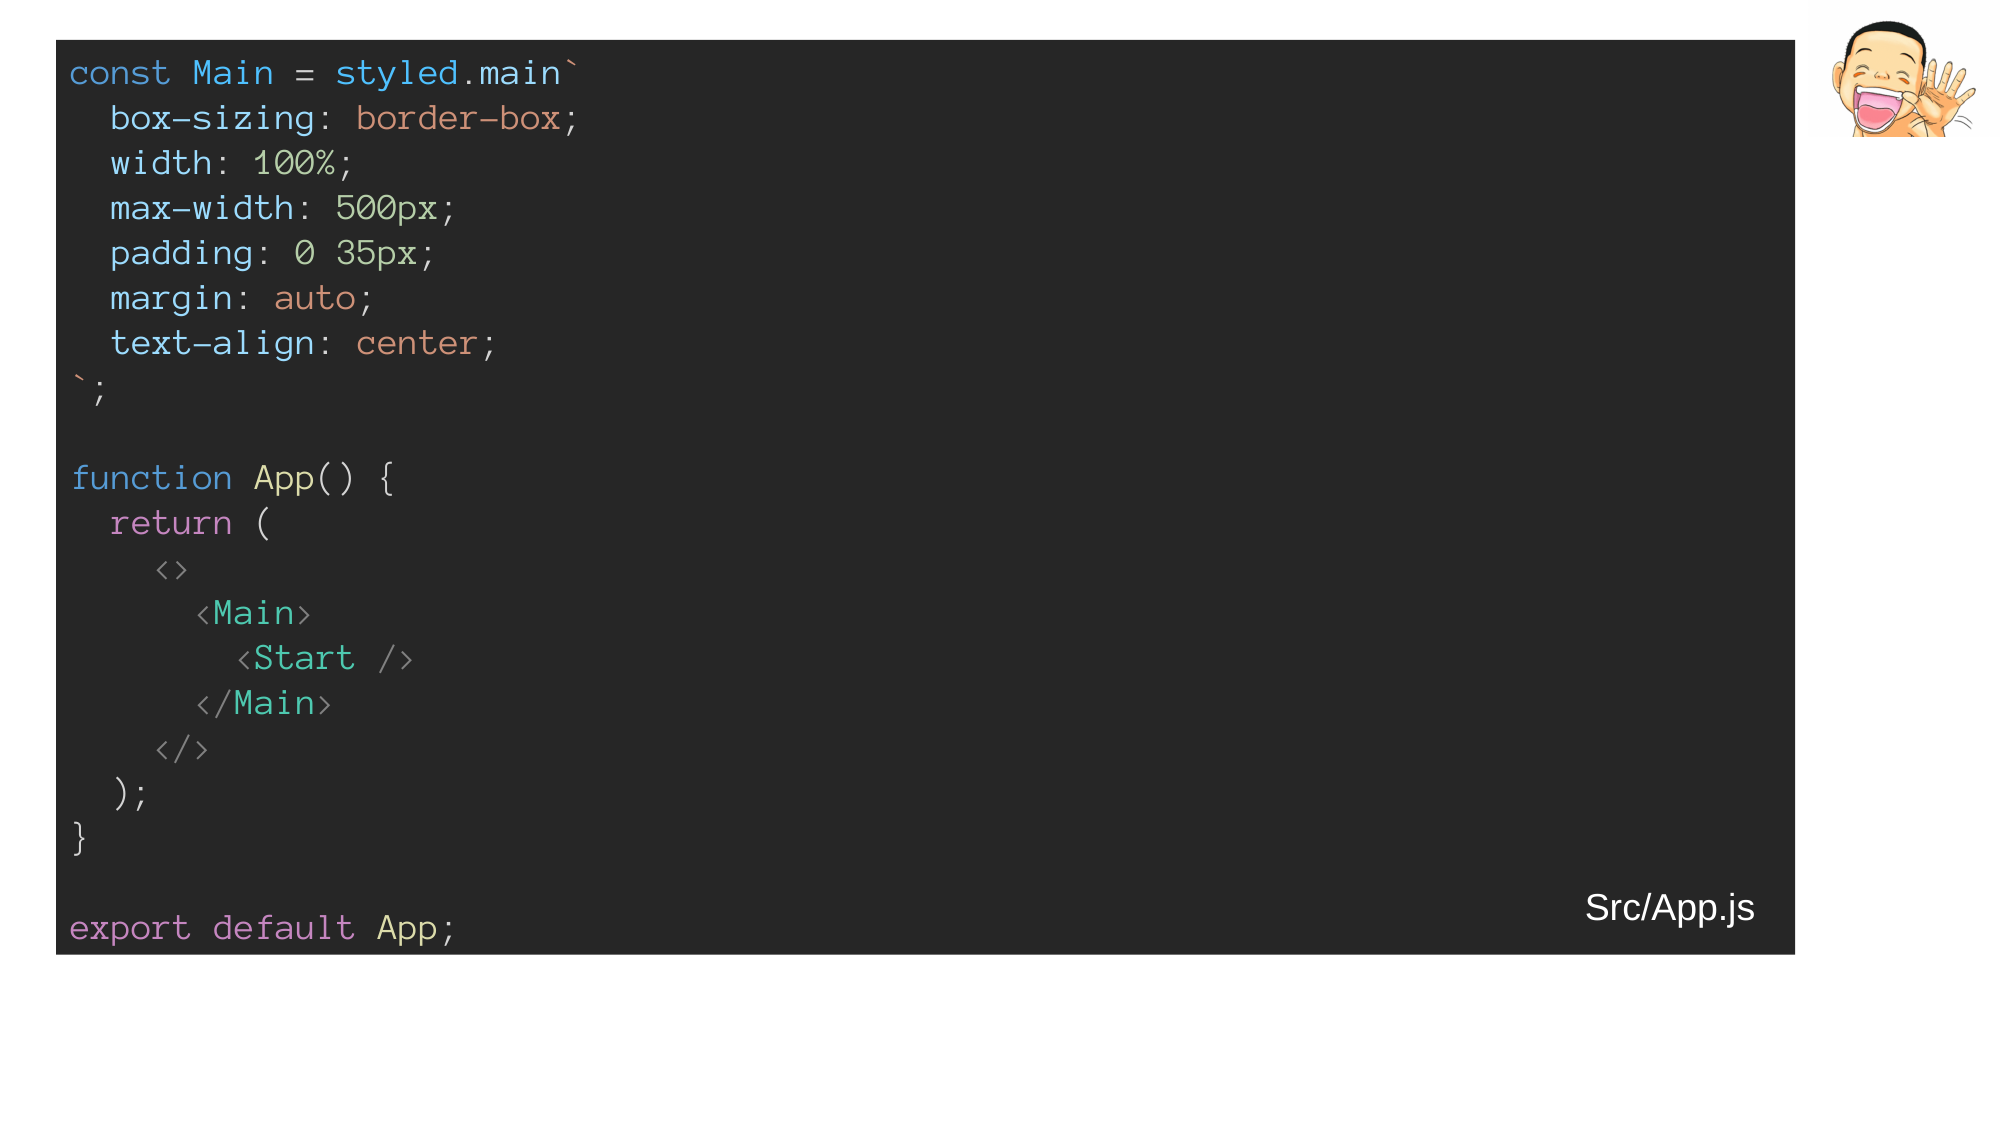

const Main = styled.main`
  box-sizing: border-box;
  width: 100%;
  max-width: 500px;
  padding: 0 35px;
  margin: auto;
  text-align: center;
`;

function App() {
  return (
    <>
      <Main>
        <Start />
      </Main>
    </>
  );
}
export default App;
Src/App.js